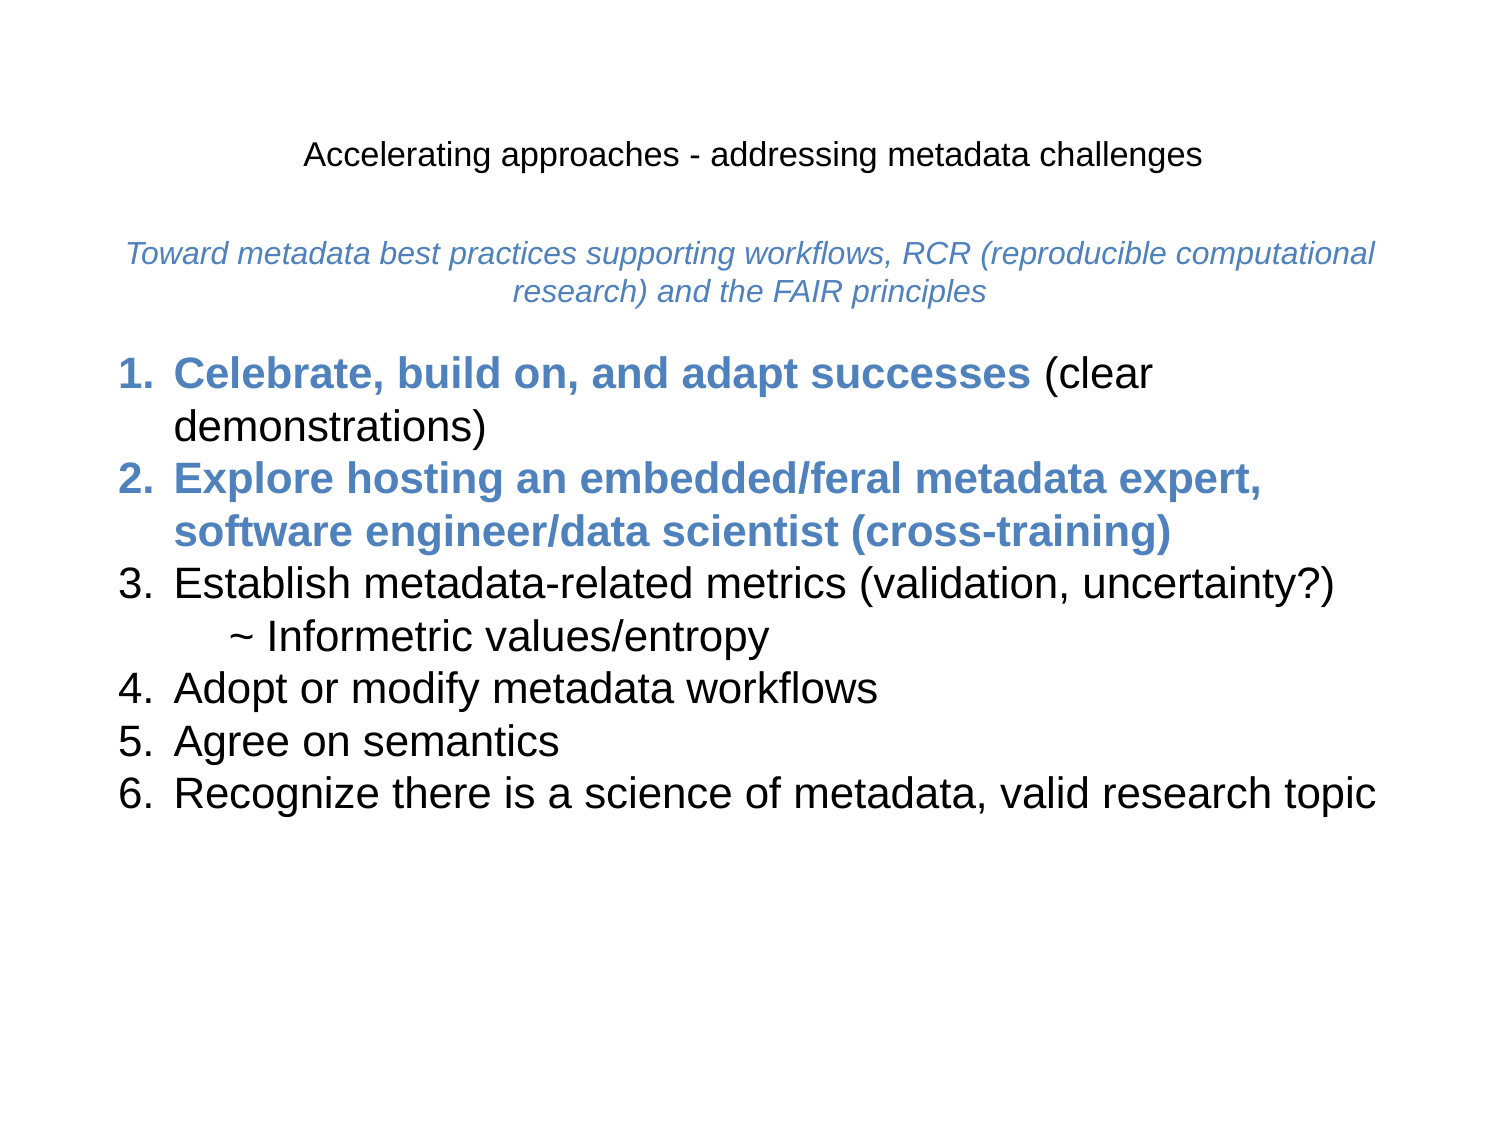

# Accelerating approaches - addressing metadata challenges
Toward metadata best practices supporting workflows, RCR (reproducible computational research) and the FAIR principles

Celebrate, build on, and adapt successes (clear demonstrations)
Explore hosting an embedded/feral metadata expert, software engineer/data scientist (cross-training)
Establish metadata-related metrics (validation, uncertainty?)
     ~ Informetric values/entropy
Adopt or modify metadata workflows
Agree on semantics
Recognize there is a science of metadata, valid research topic